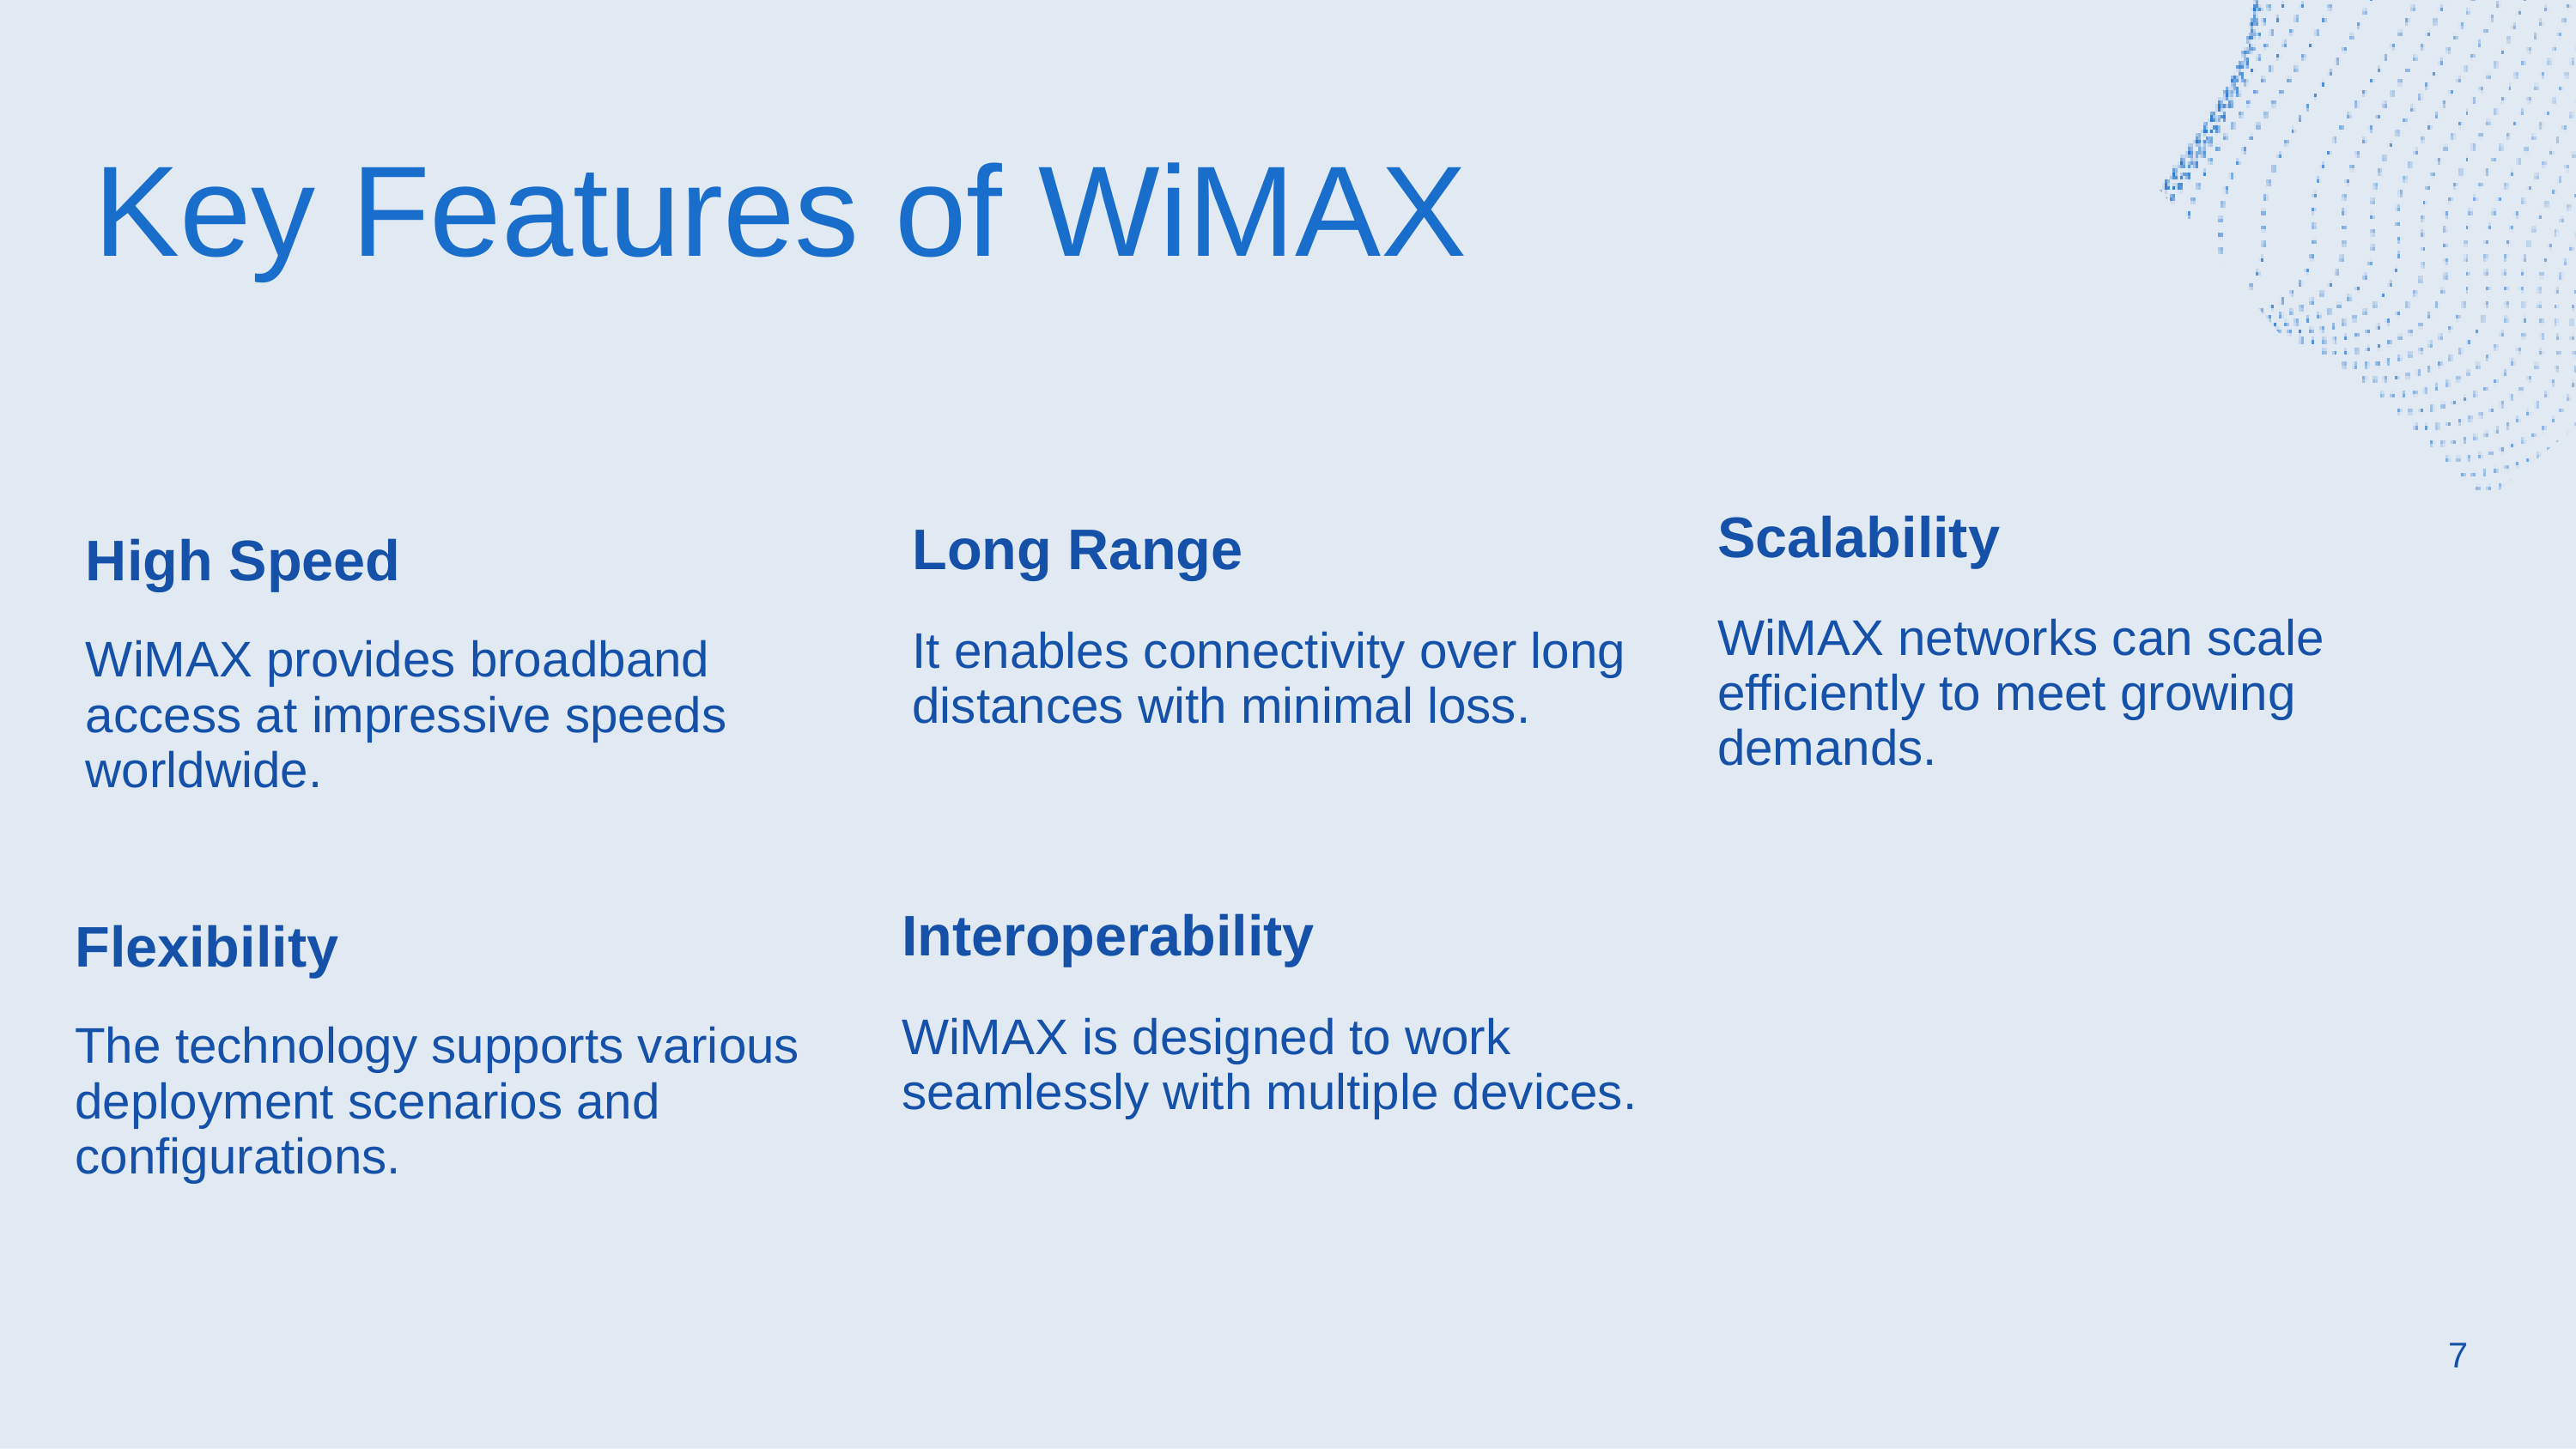

Key Features of WiMAX
Scalability
WiMAX networks can scale efficiently to meet growing demands.
Long Range
It enables connectivity over long distances with minimal loss.
High Speed
WiMAX provides broadband access at impressive speeds worldwide.
Interoperability
WiMAX is designed to work seamlessly with multiple devices.
Flexibility
The technology supports various deployment scenarios and configurations.
7